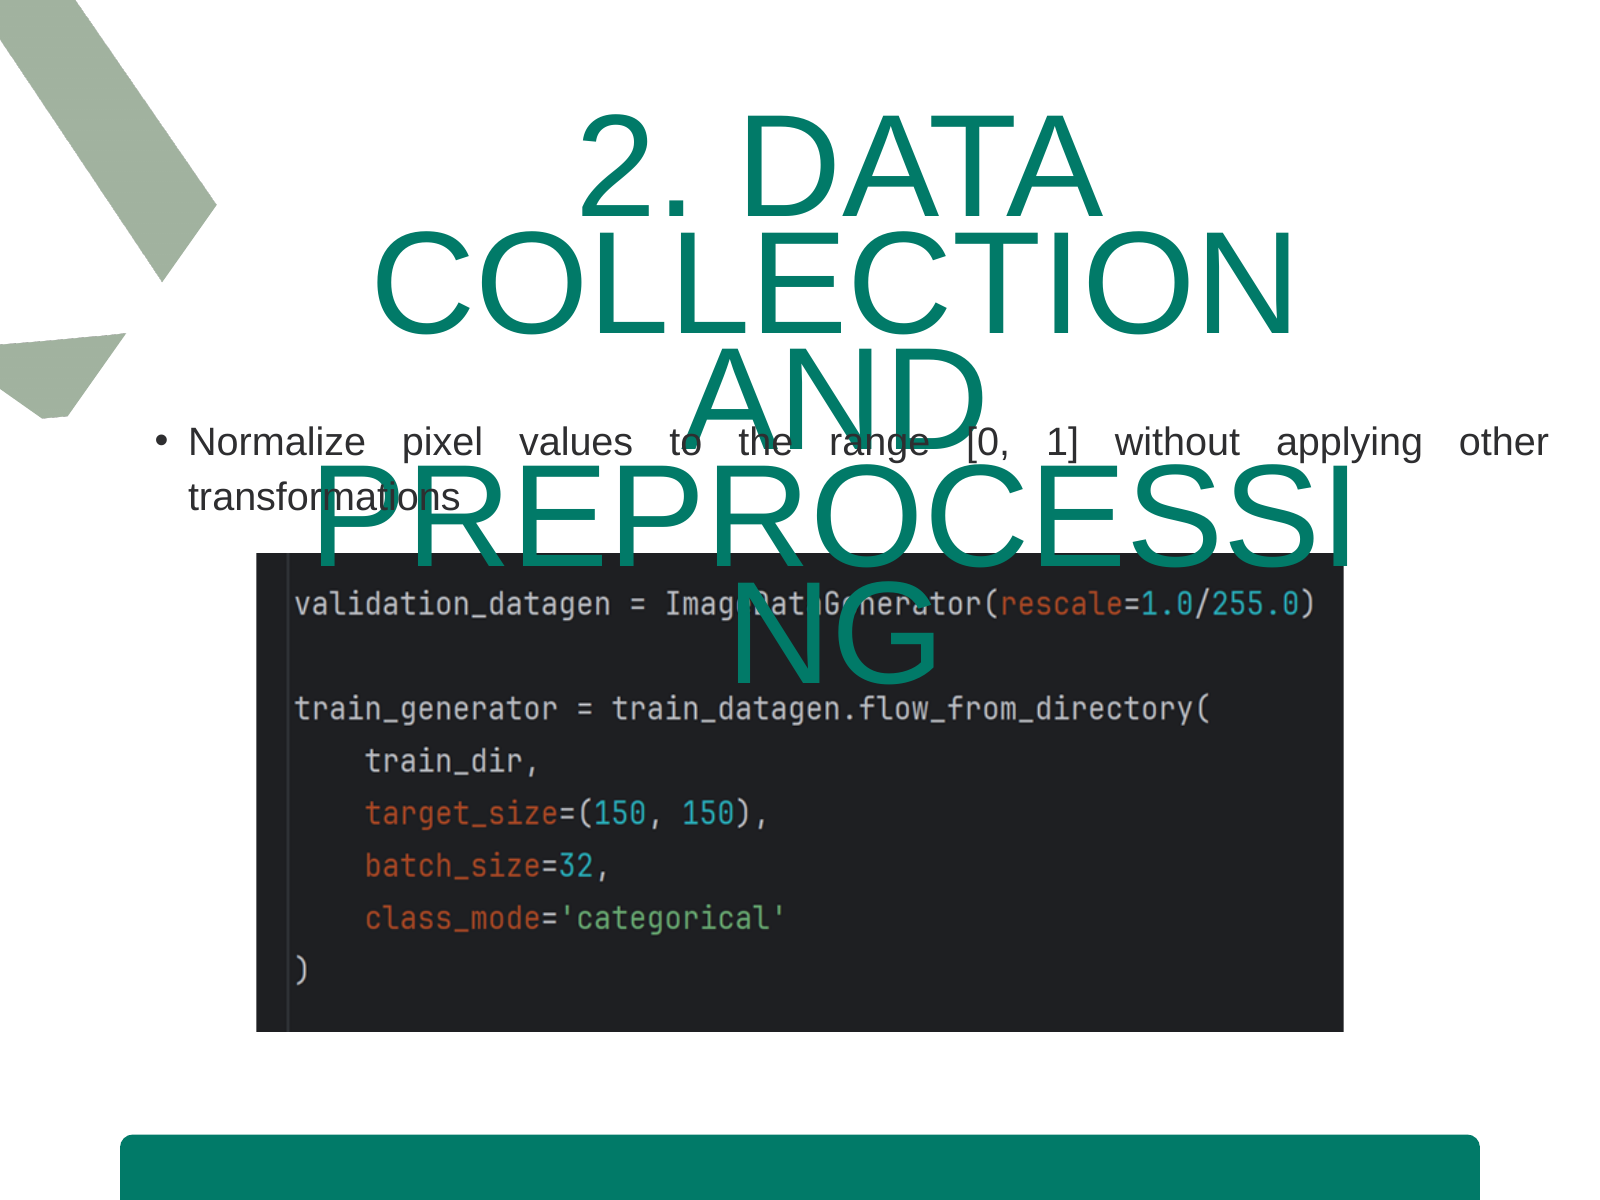

2. DATA COLLECTION AND PREPROCESSING
Normalize pixel values ​​to the range [0, 1] without applying other transformations